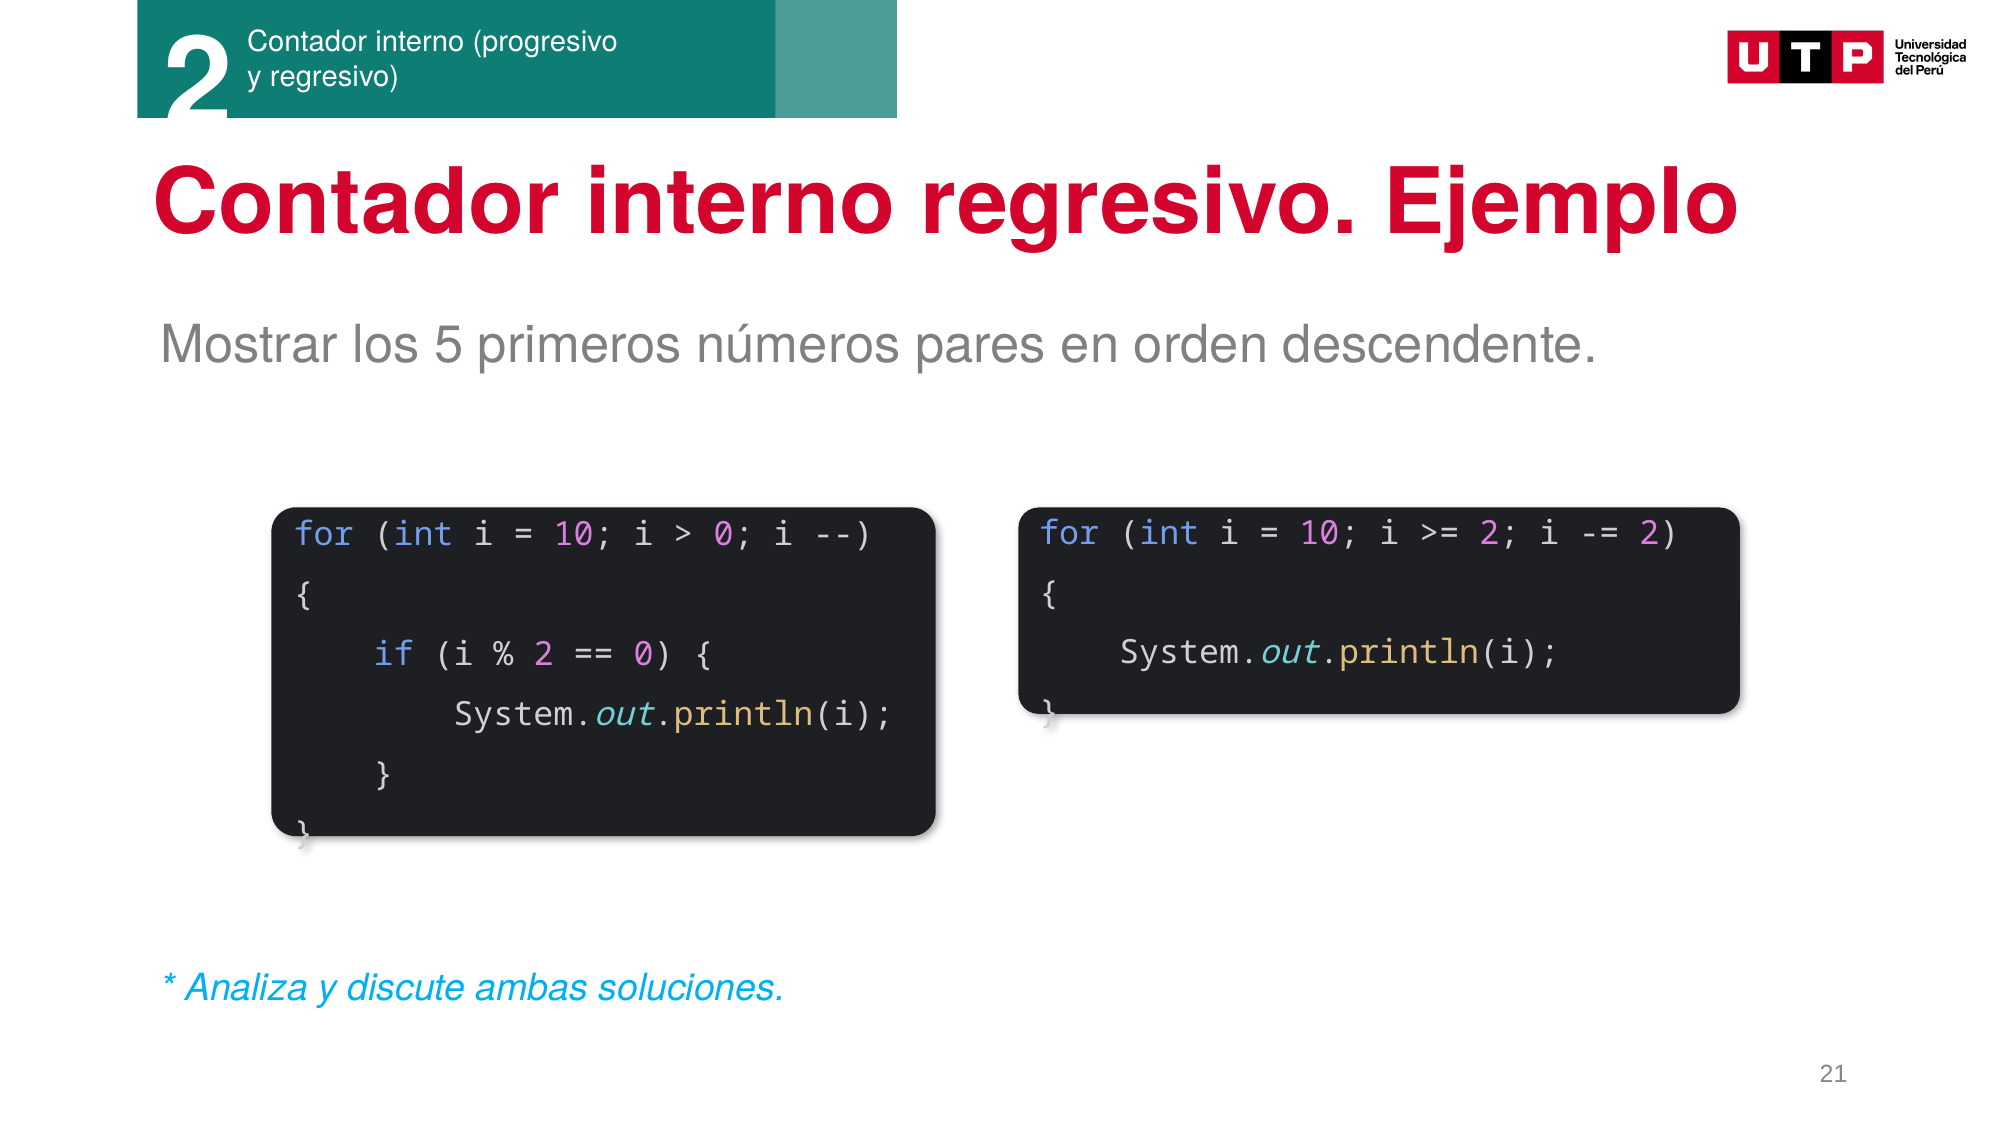

2

Contador interno (progresivo y regresivo)
# Contador interno regresivo. Ejemplo
Mostrar los 5 primeros números pares en orden descendente.

* Analiza y discute ambas soluciones.
for (int i = 10; i > 0; i --) {
    if (i % 2 == 0) {
        System.out.println(i);
    }
}
for (int i = 10; i >= 2; i -= 2) {
    System.out.println(i);
}
21